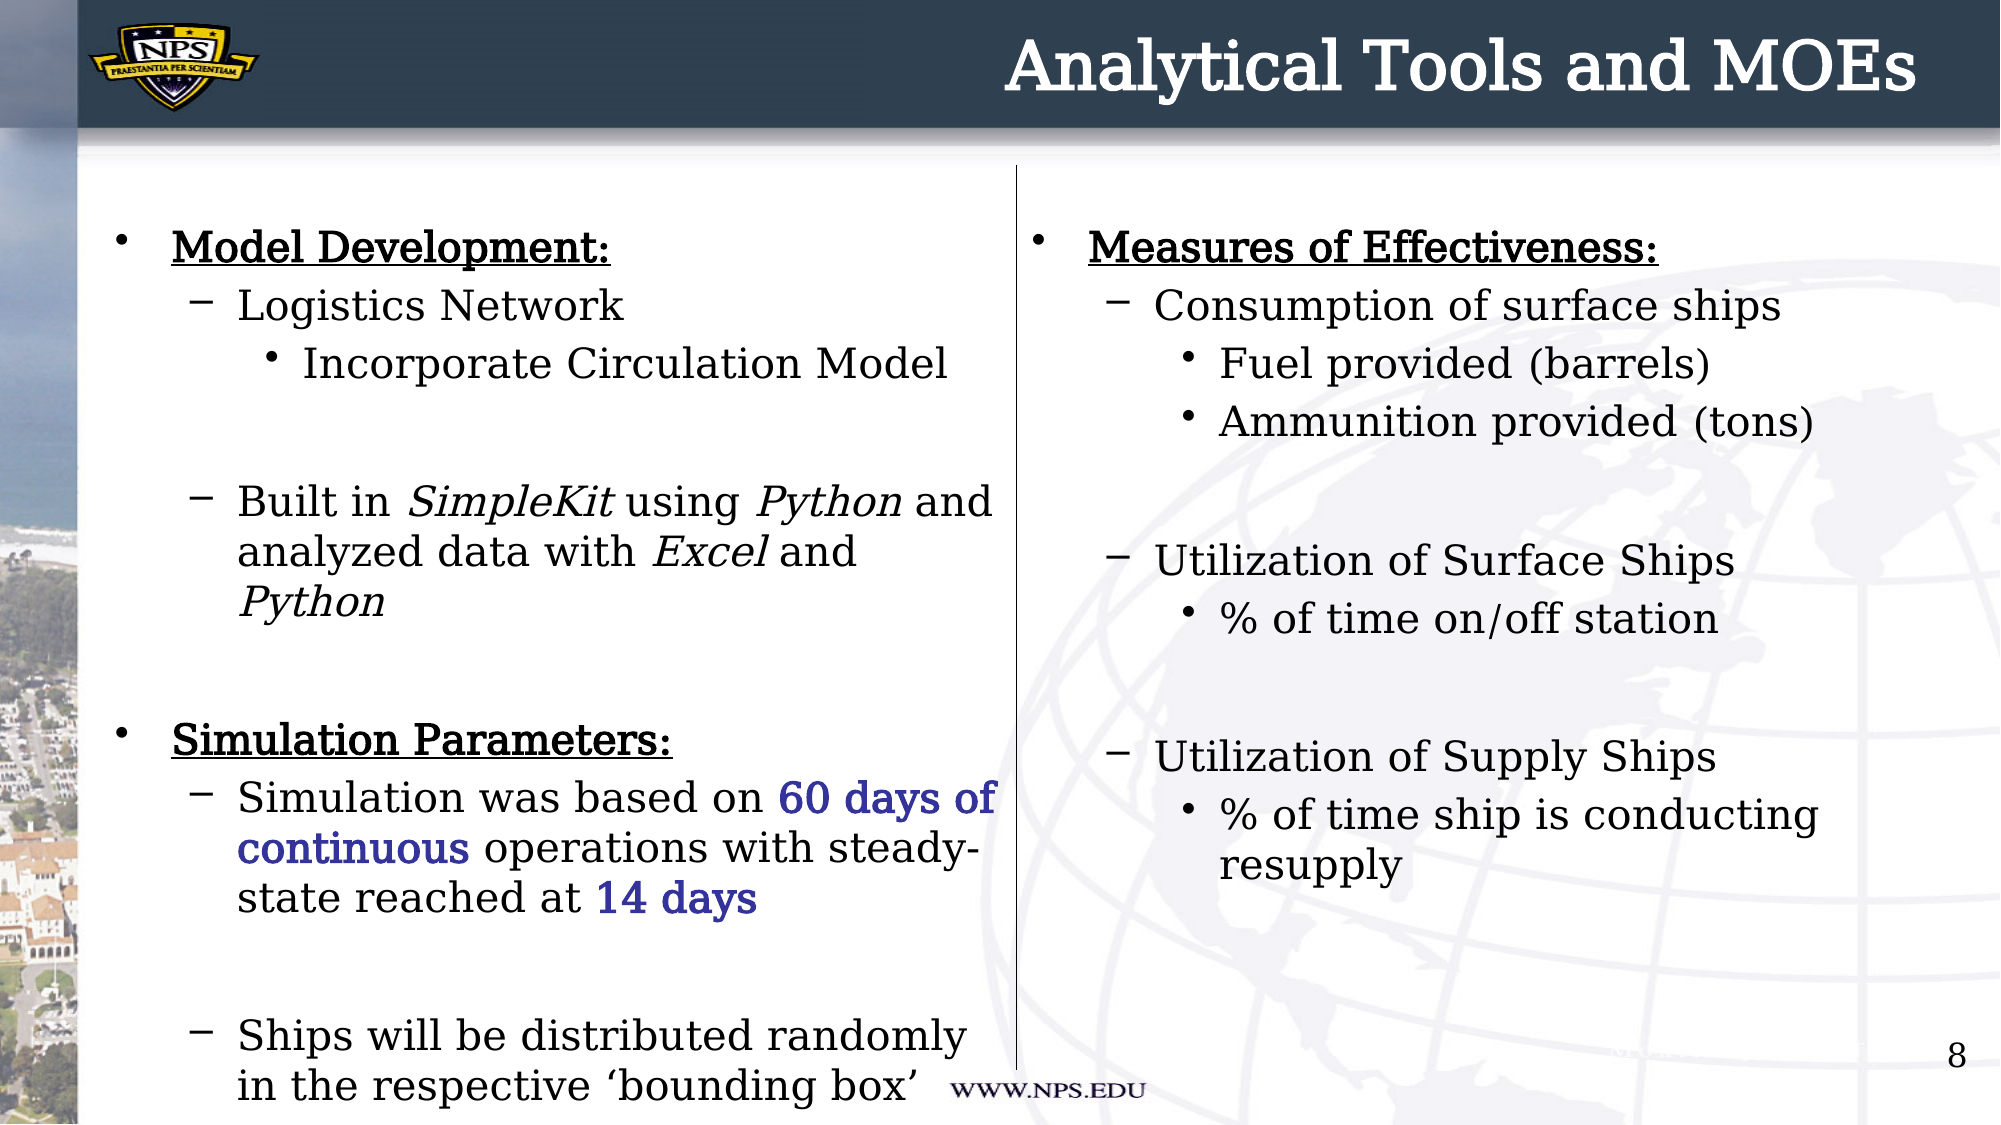

# Analytical Tools and MOEs
Model Development:
Logistics Network
Incorporate Circulation Model

Built in SimpleKit using Python and analyzed data with Excel and Python

Simulation Parameters:
Simulation was based on 60 days of continuous operations with steady-state reached at 14 days

Ships will be distributed randomly in the respective ‘bounding box’
Measures of Effectiveness:
Consumption of surface ships
Fuel provided (barrels)
Ammunition provided (tons)

Utilization of Surface Ships
% of time on/off station

Utilization of Supply Ships
% of time ship is conducting resupply
8